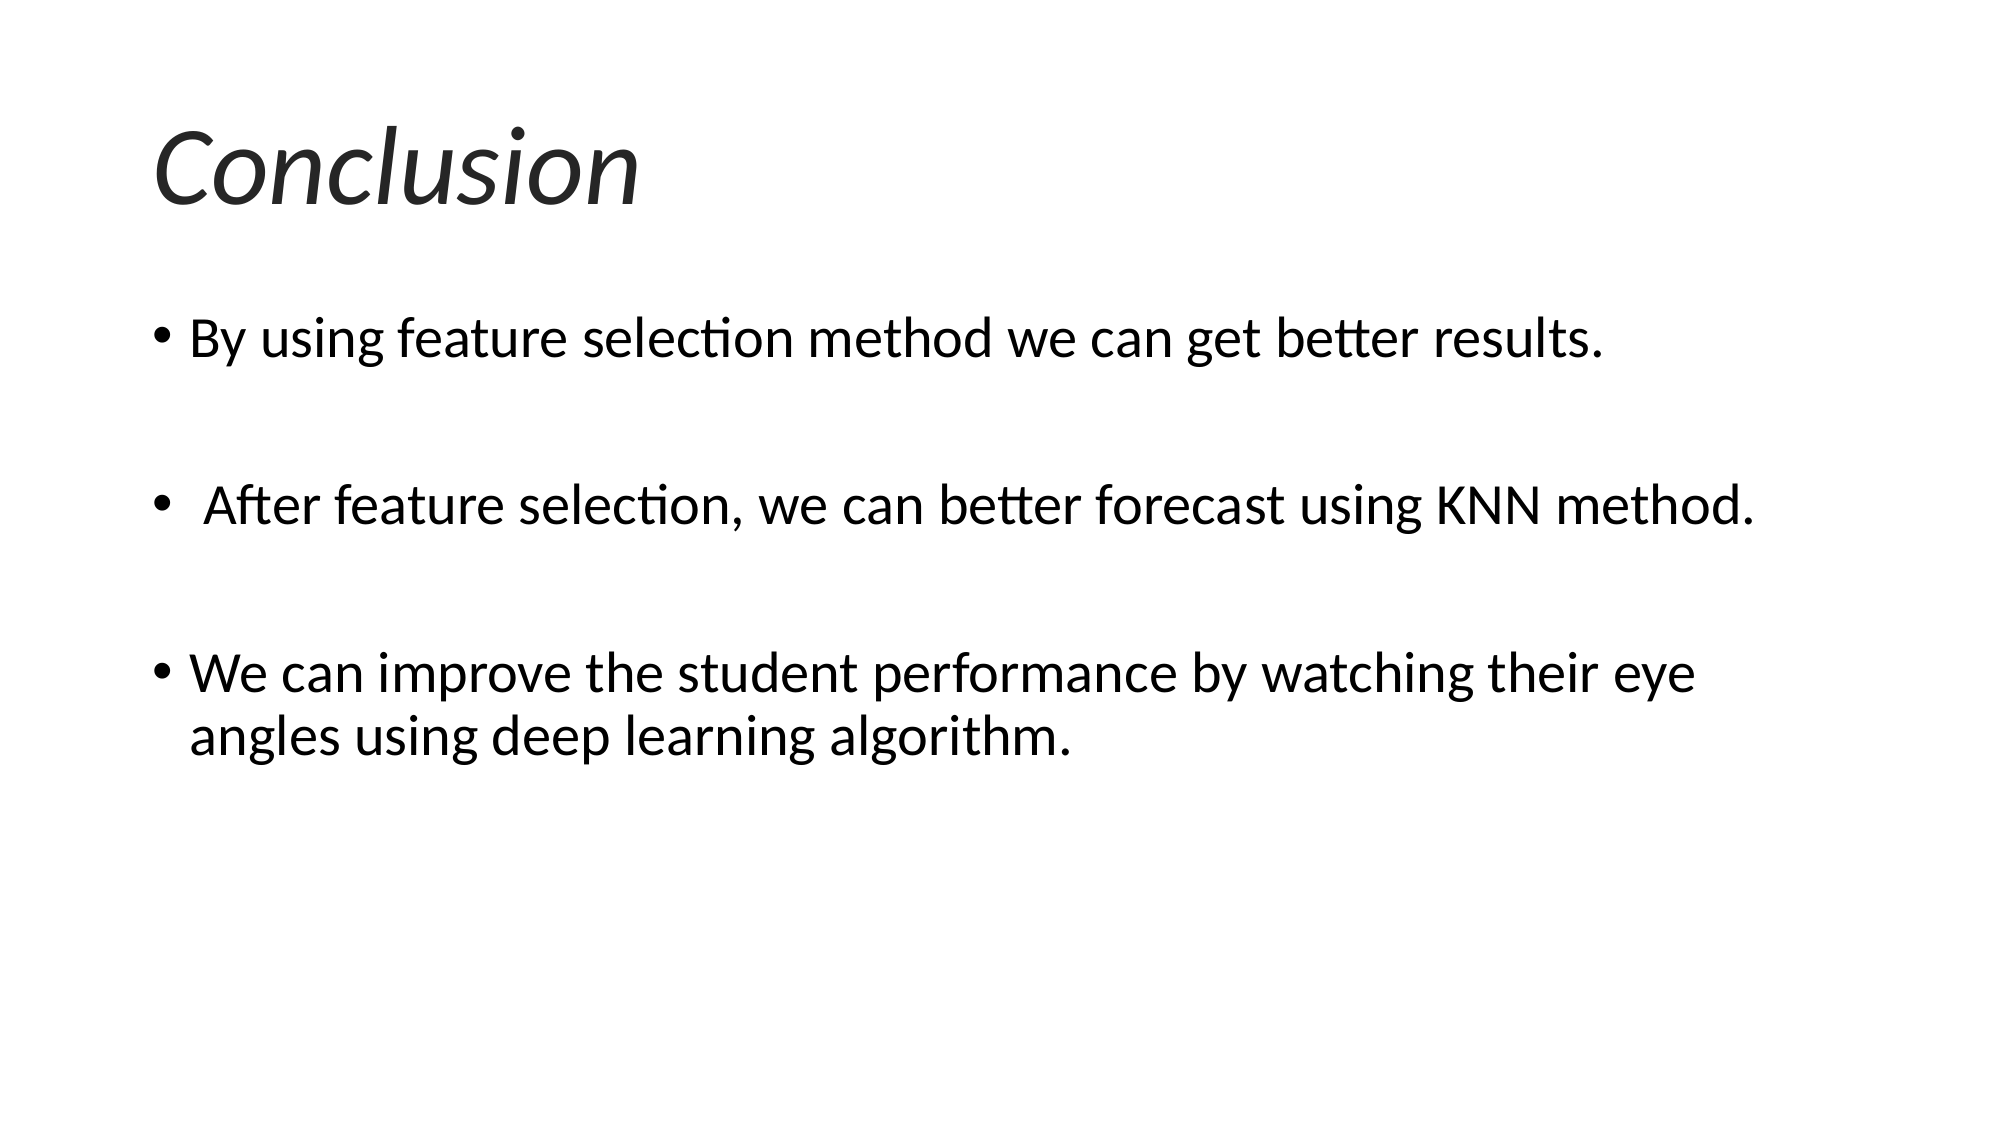

# Conclusion
By using feature selection method we can get better results.

 After feature selection, we can better forecast using KNN method.

We can improve the student performance by watching their eye angles using deep learning algorithm.